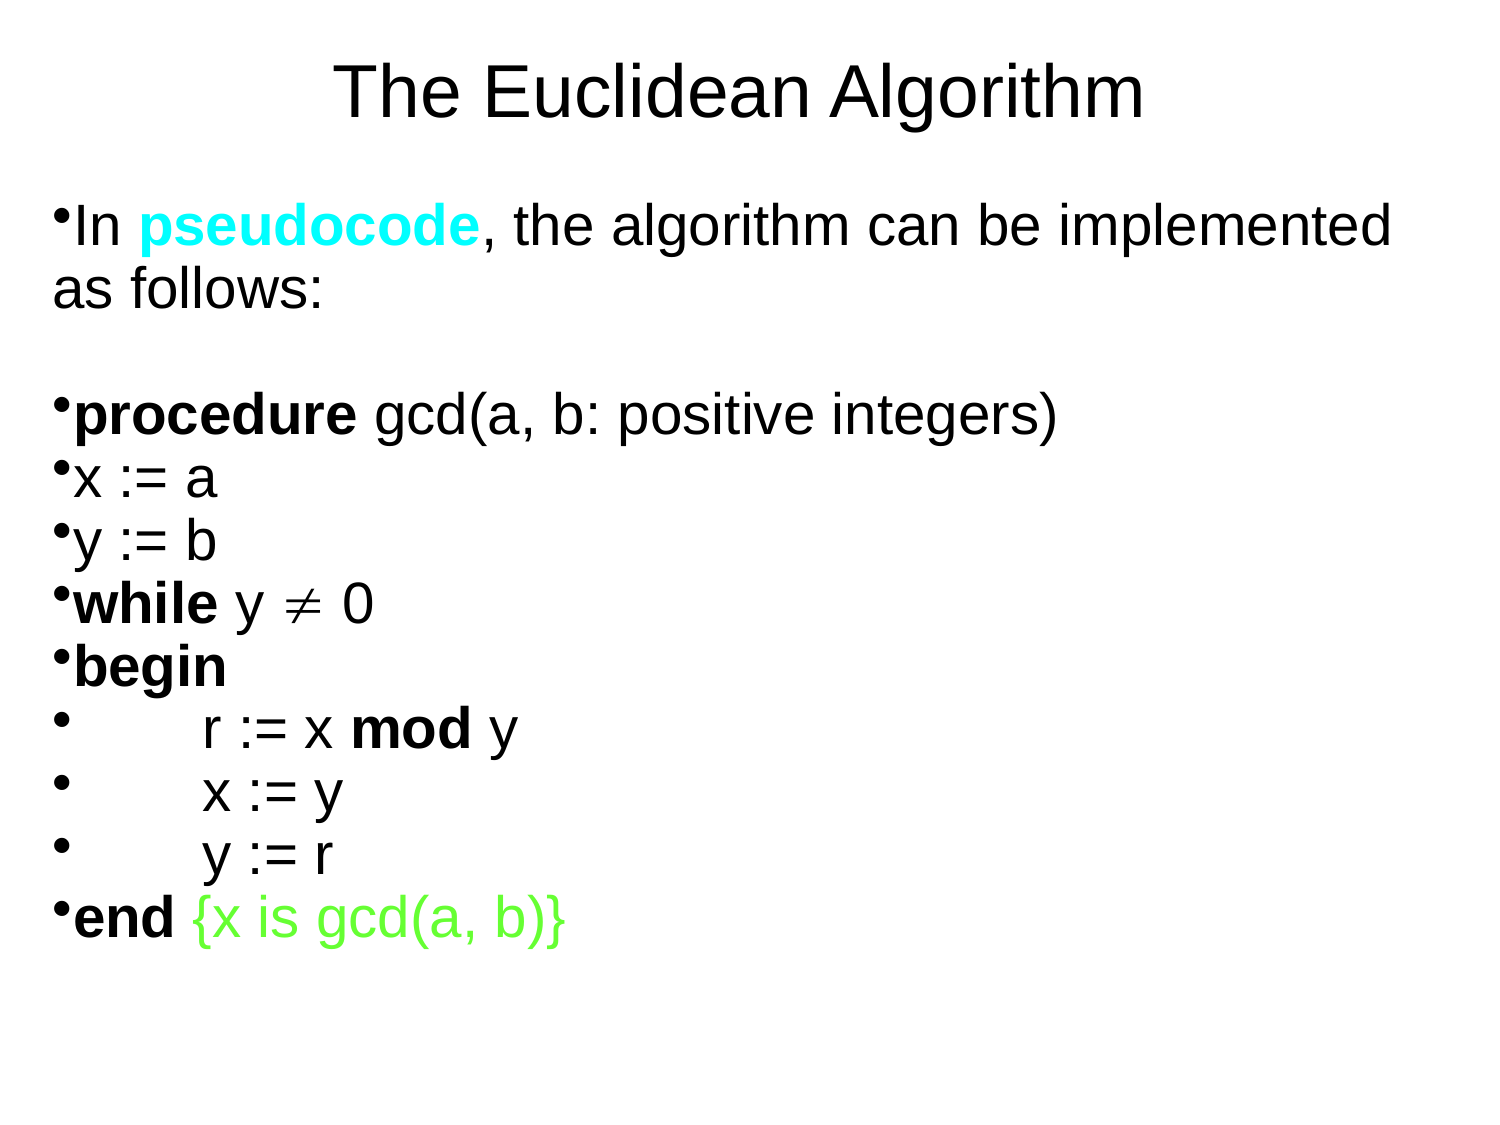

# The Euclidean Algorithm
In pseudocode, the algorithm can be implemented as follows:

procedure gcd(a, b: positive integers)
x := a
y := b
while y ≠ 0
begin
	r := x mod y
	x := y
	y := r
end {x is gcd(a, b)}